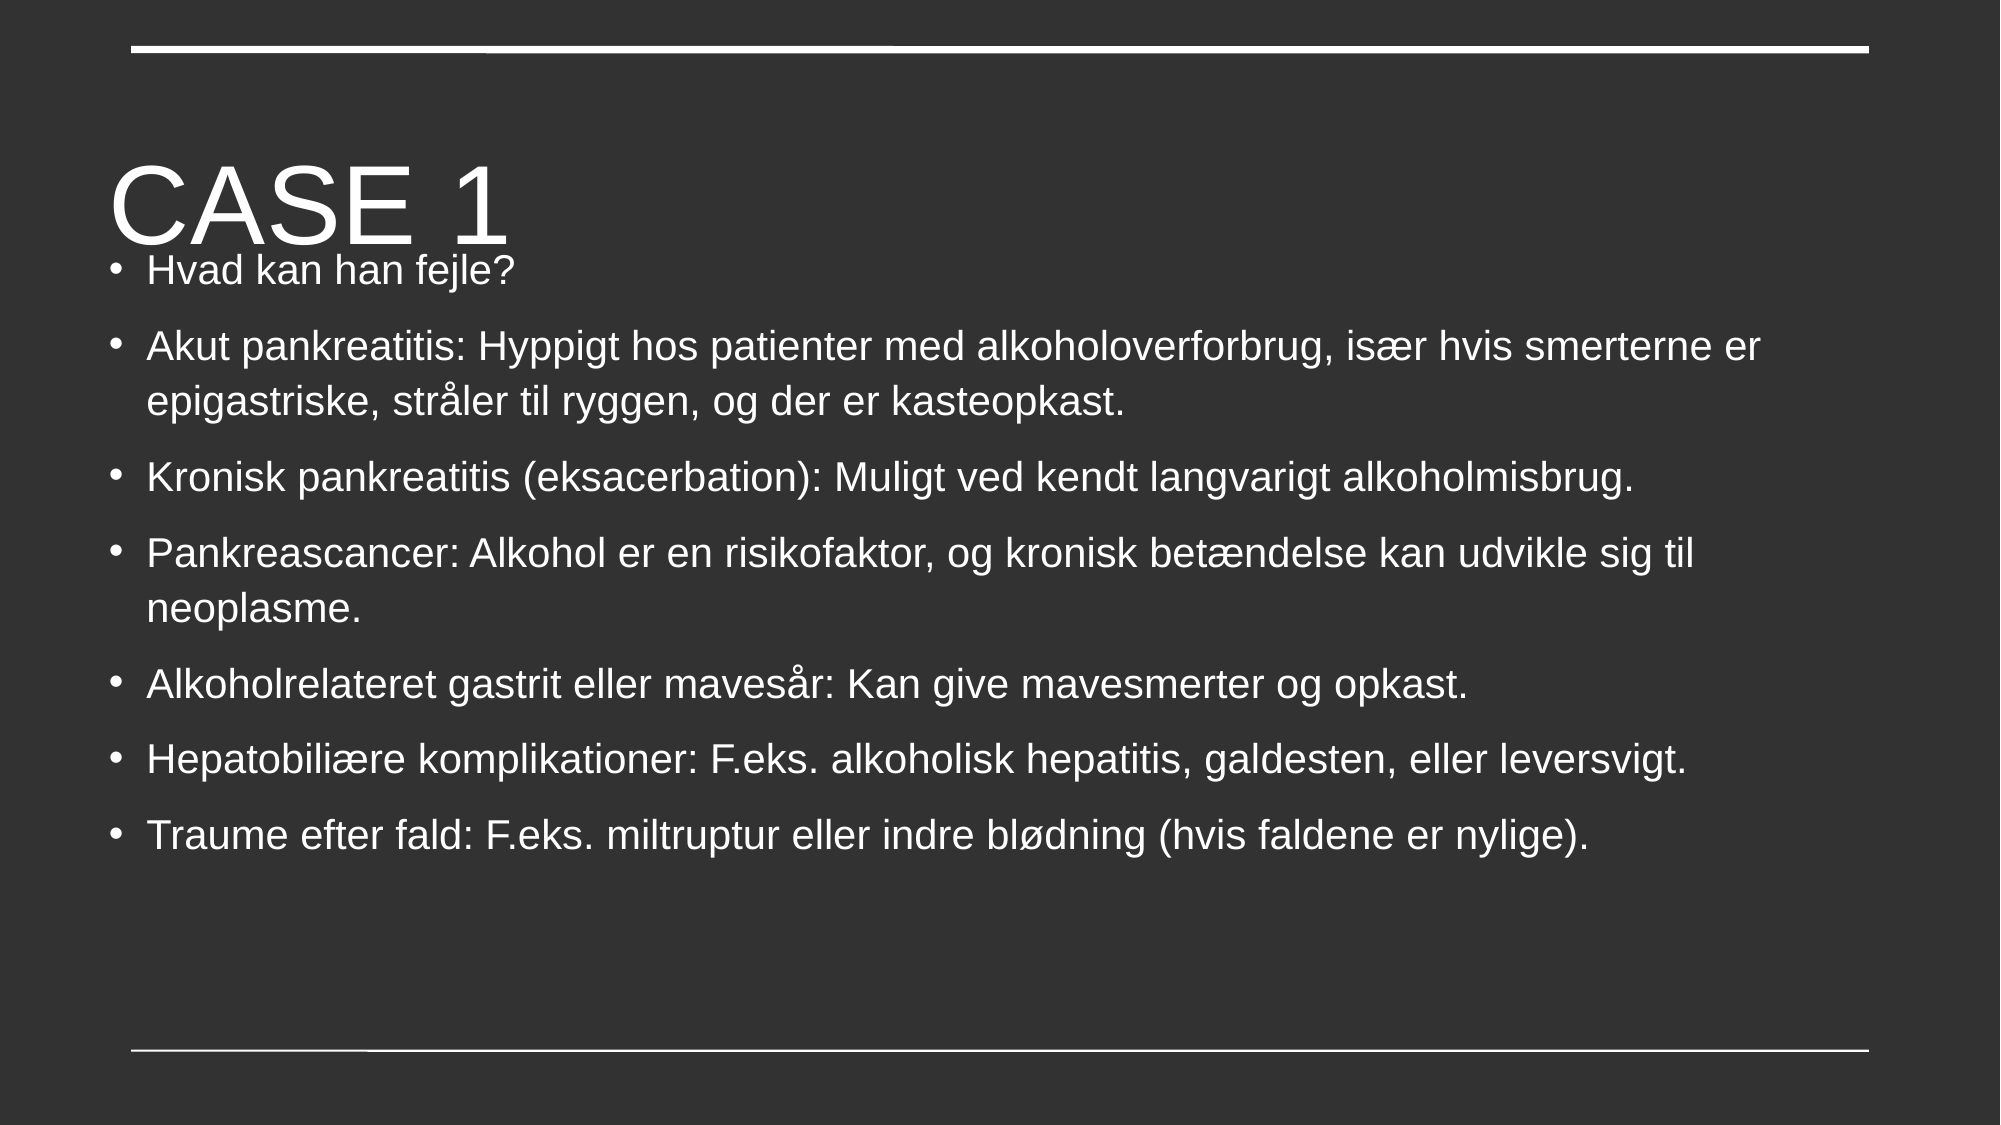

# Case 1
Hvad kan han fejle?
Akut pankreatitis: Hyppigt hos patienter med alkoholoverforbrug, især hvis smerterne er epigastriske, stråler til ryggen, og der er kasteopkast.
Kronisk pankreatitis (eksacerbation): Muligt ved kendt langvarigt alkoholmisbrug.
Pankreascancer: Alkohol er en risikofaktor, og kronisk betændelse kan udvikle sig til neoplasme.
Alkoholrelateret gastrit eller mavesår: Kan give mavesmerter og opkast.
Hepatobiliære komplikationer: F.eks. alkoholisk hepatitis, galdesten, eller leversvigt.
Traume efter fald: F.eks. miltruptur eller indre blødning (hvis faldene er nylige).